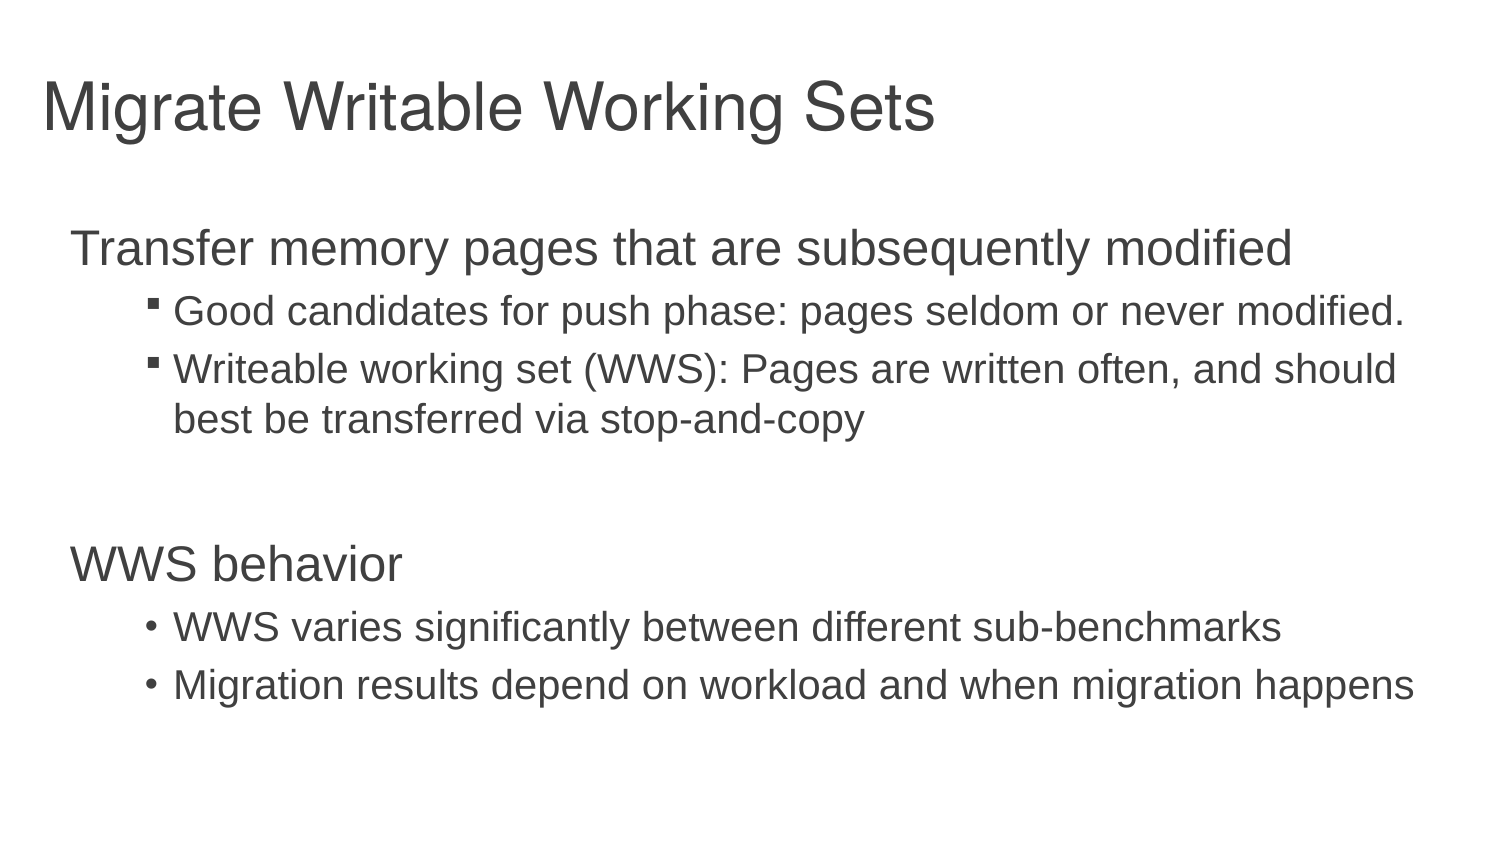

# Migrate Writable Working Sets
Transfer memory pages that are subsequently modified
Good candidates for push phase: pages seldom or never modified.
Writeable working set (WWS): Pages are written often, and should best be transferred via stop-and-copy

WWS behavior
WWS varies significantly between different sub-benchmarks
Migration results depend on workload and when migration happens